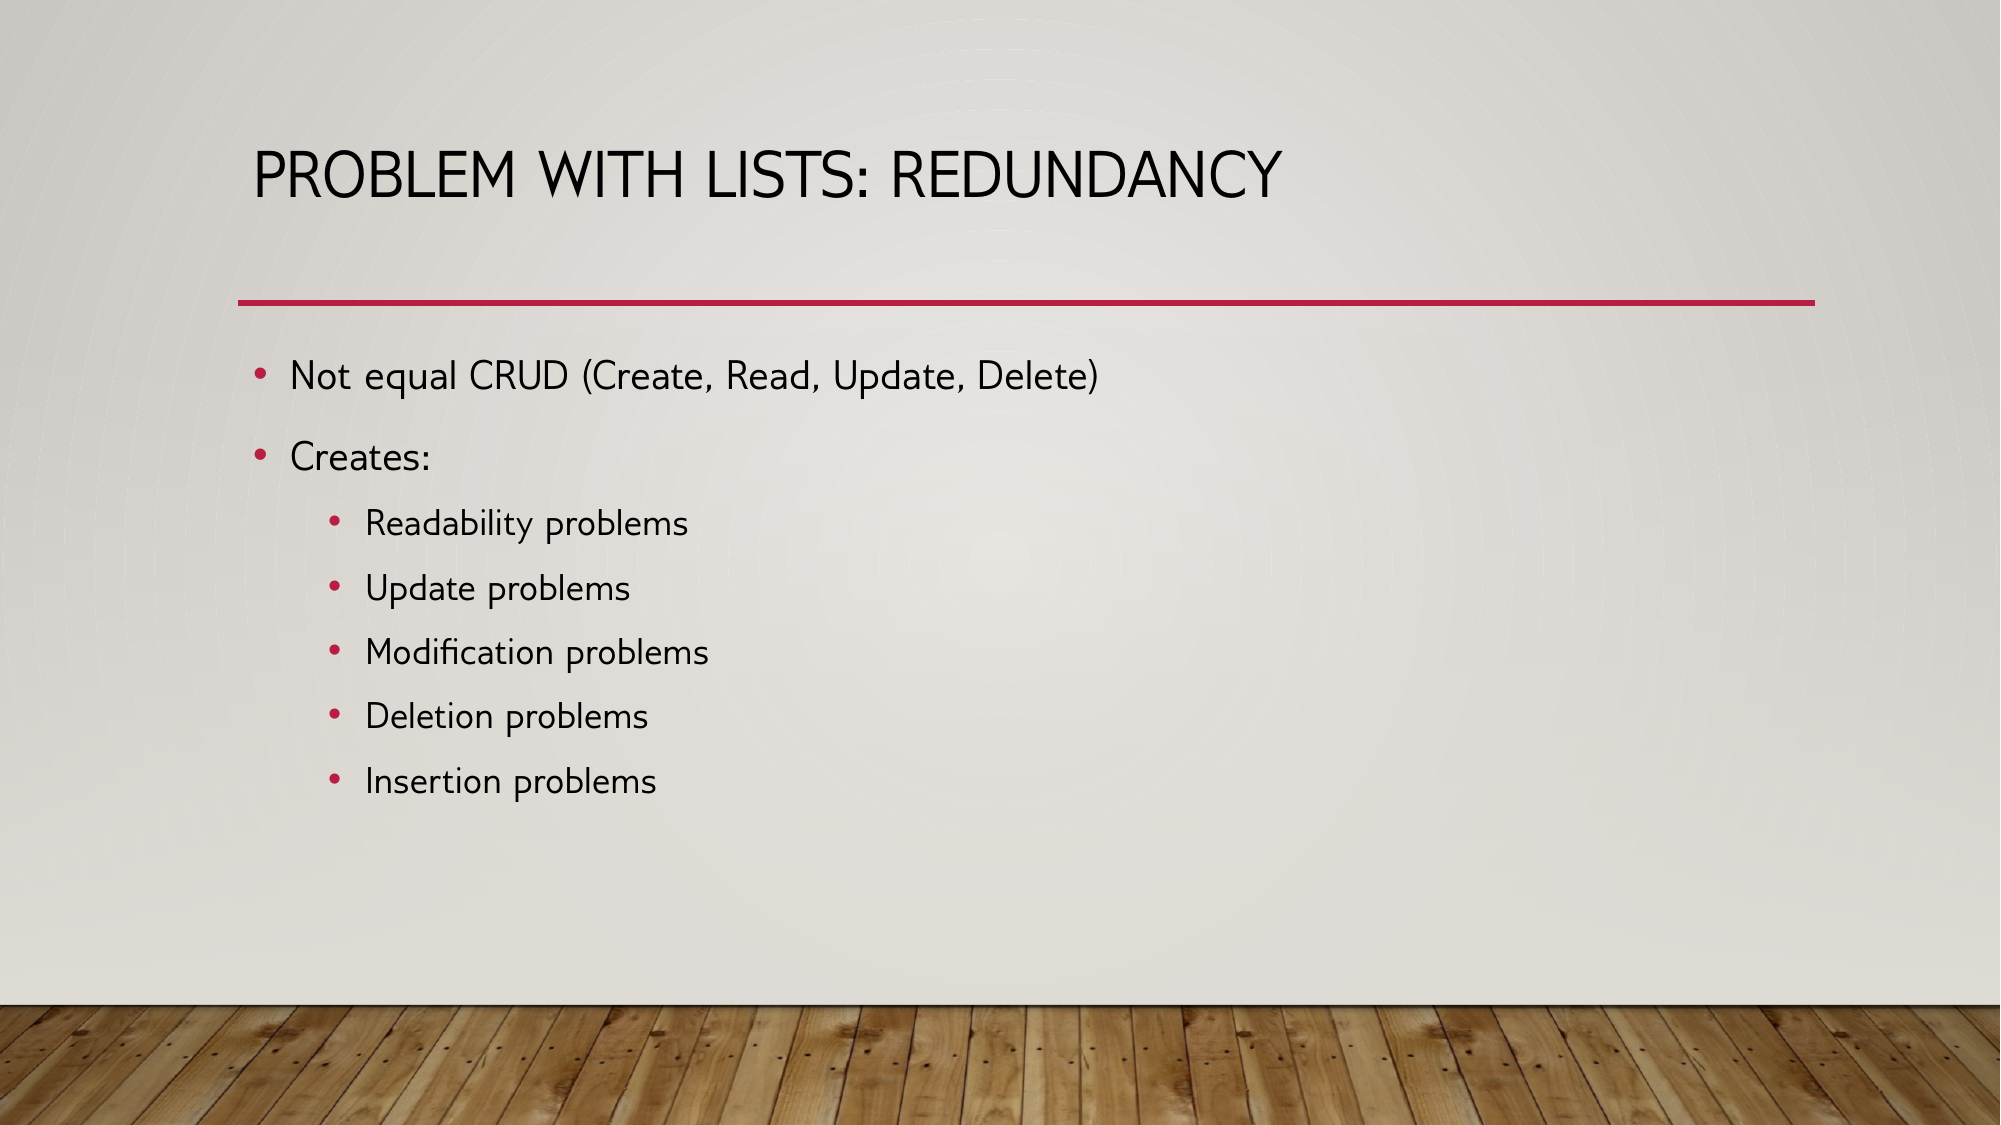

# Problem with Lists: Redundancy
Not equal CRUD (Create, Read, Update, Delete)
Creates:
Readability problems
Update problems
Modification problems
Deletion problems
Insertion problems